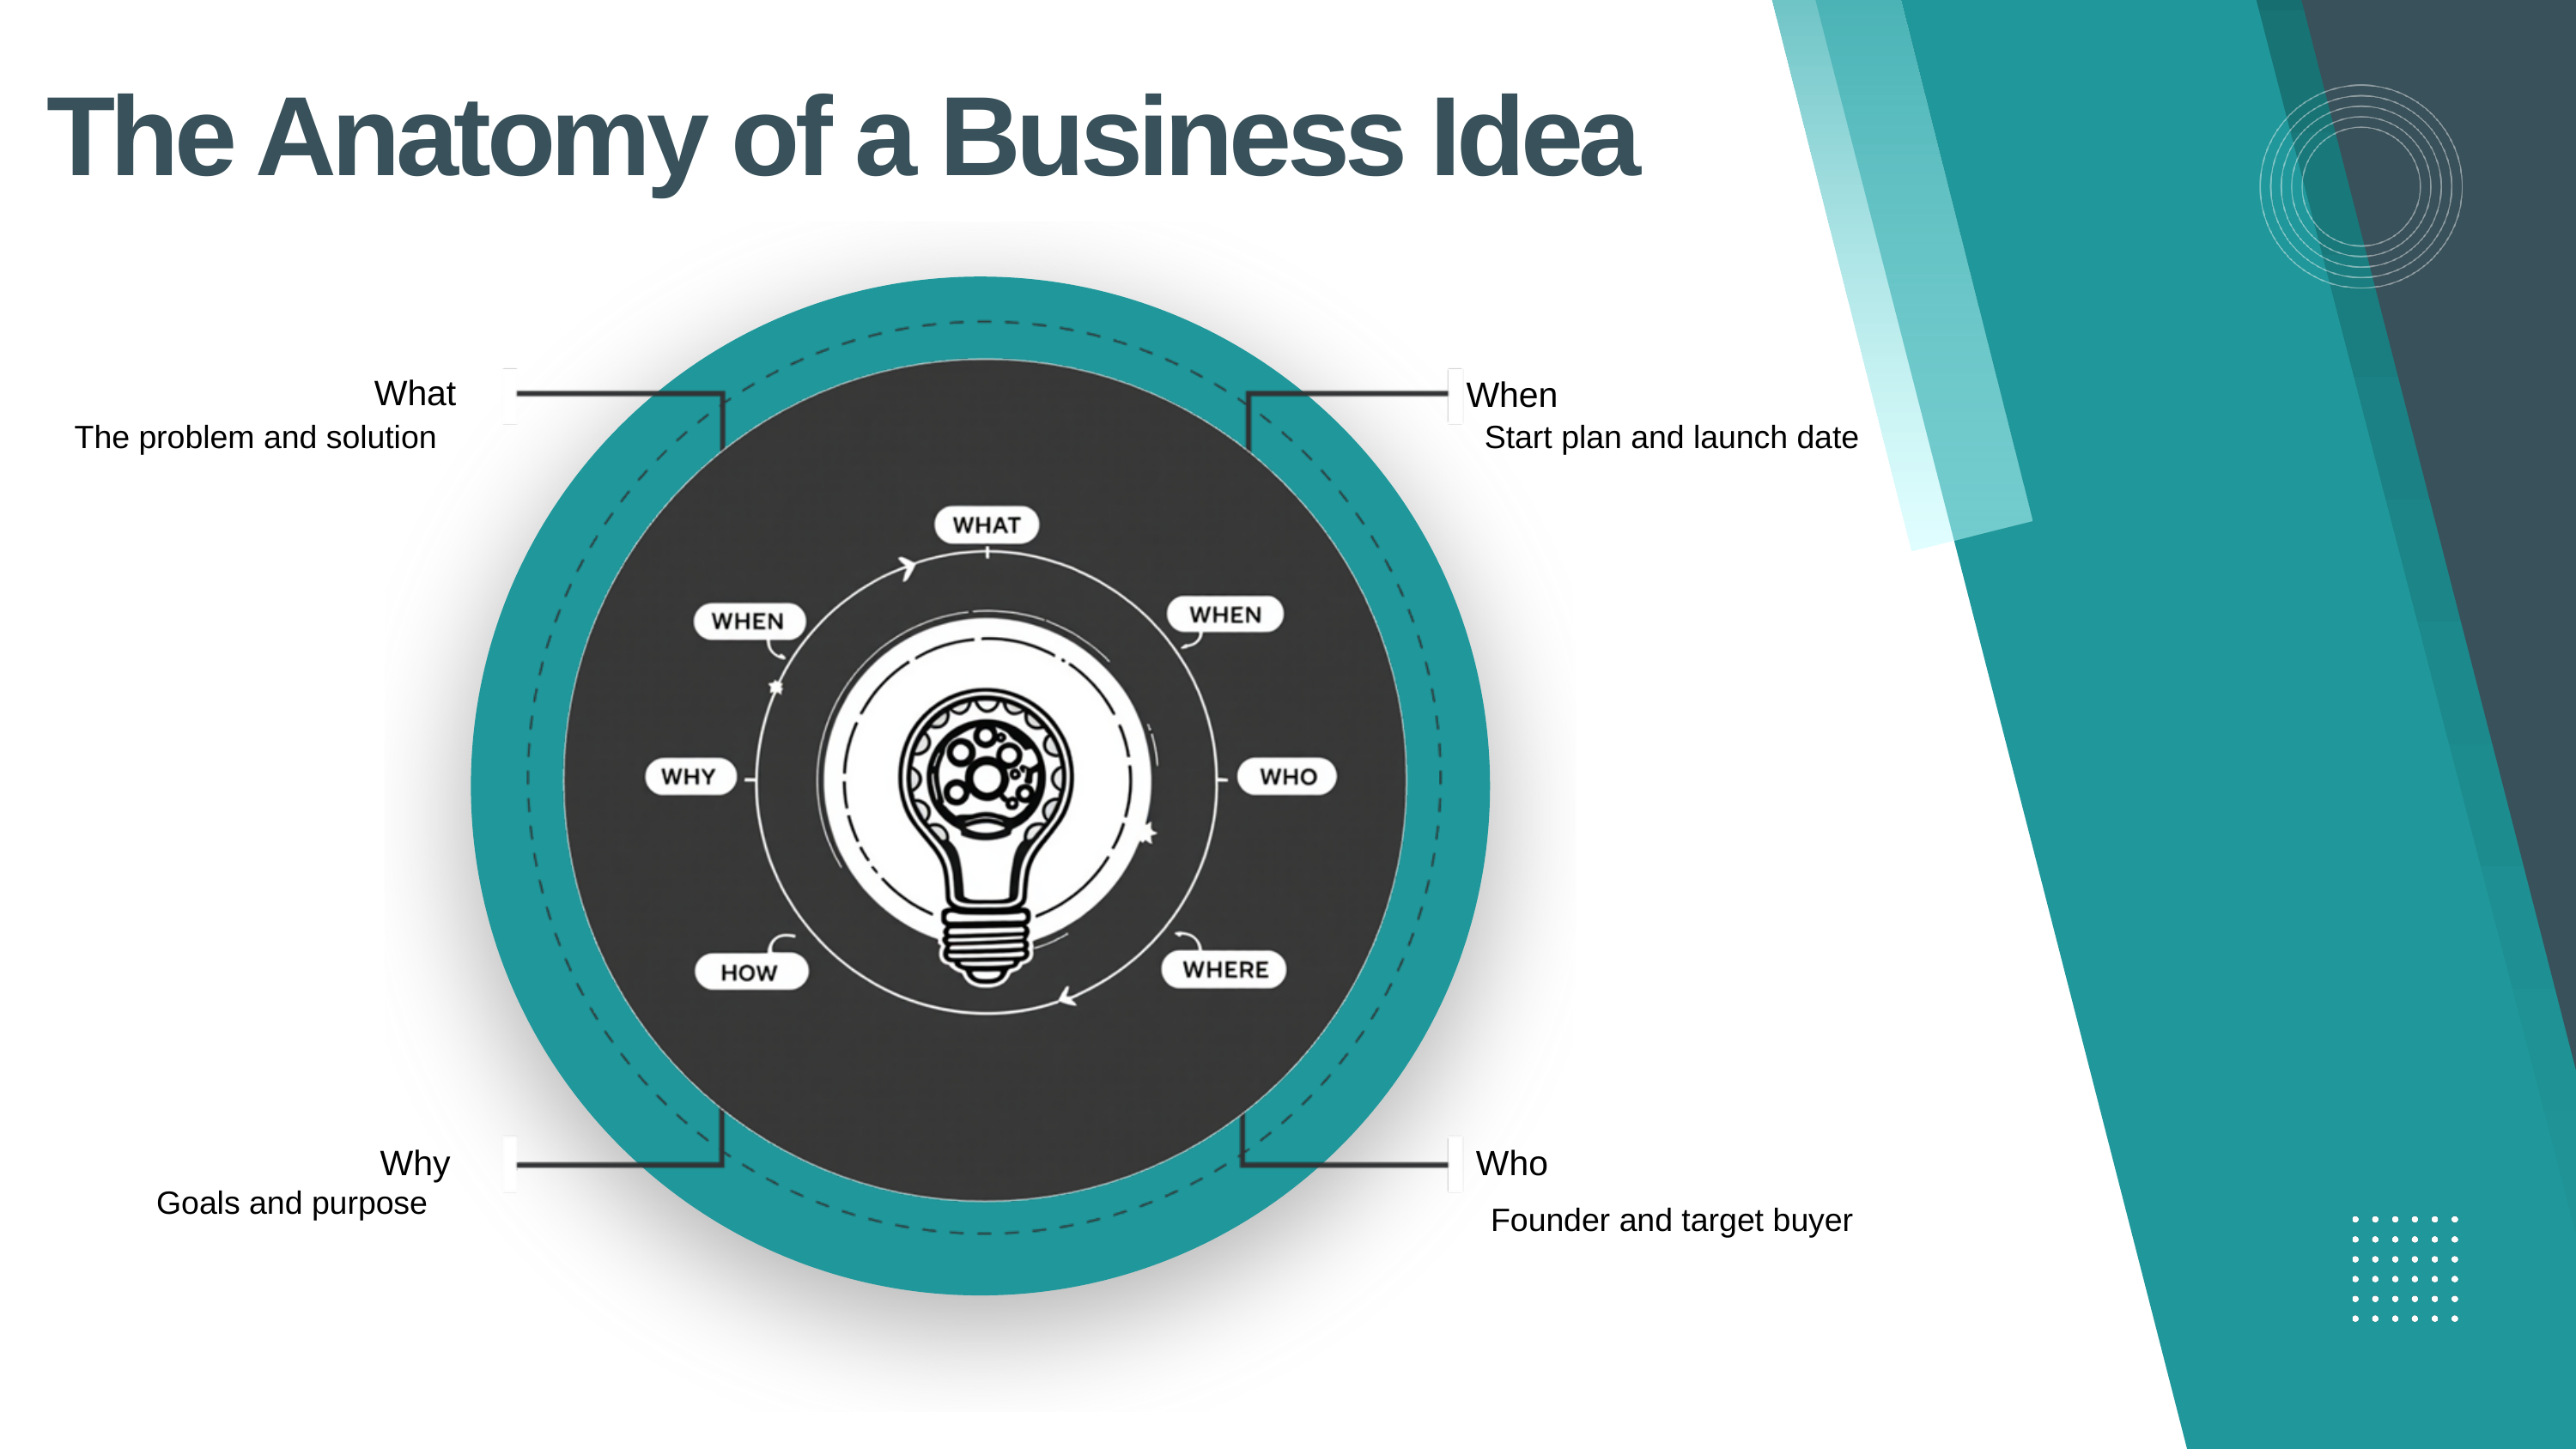

The Anatomy of a Business Idea

What

When

The problem and solution

Start plan and launch date

Why
Who
Goals and purpose

Founder and target buyer